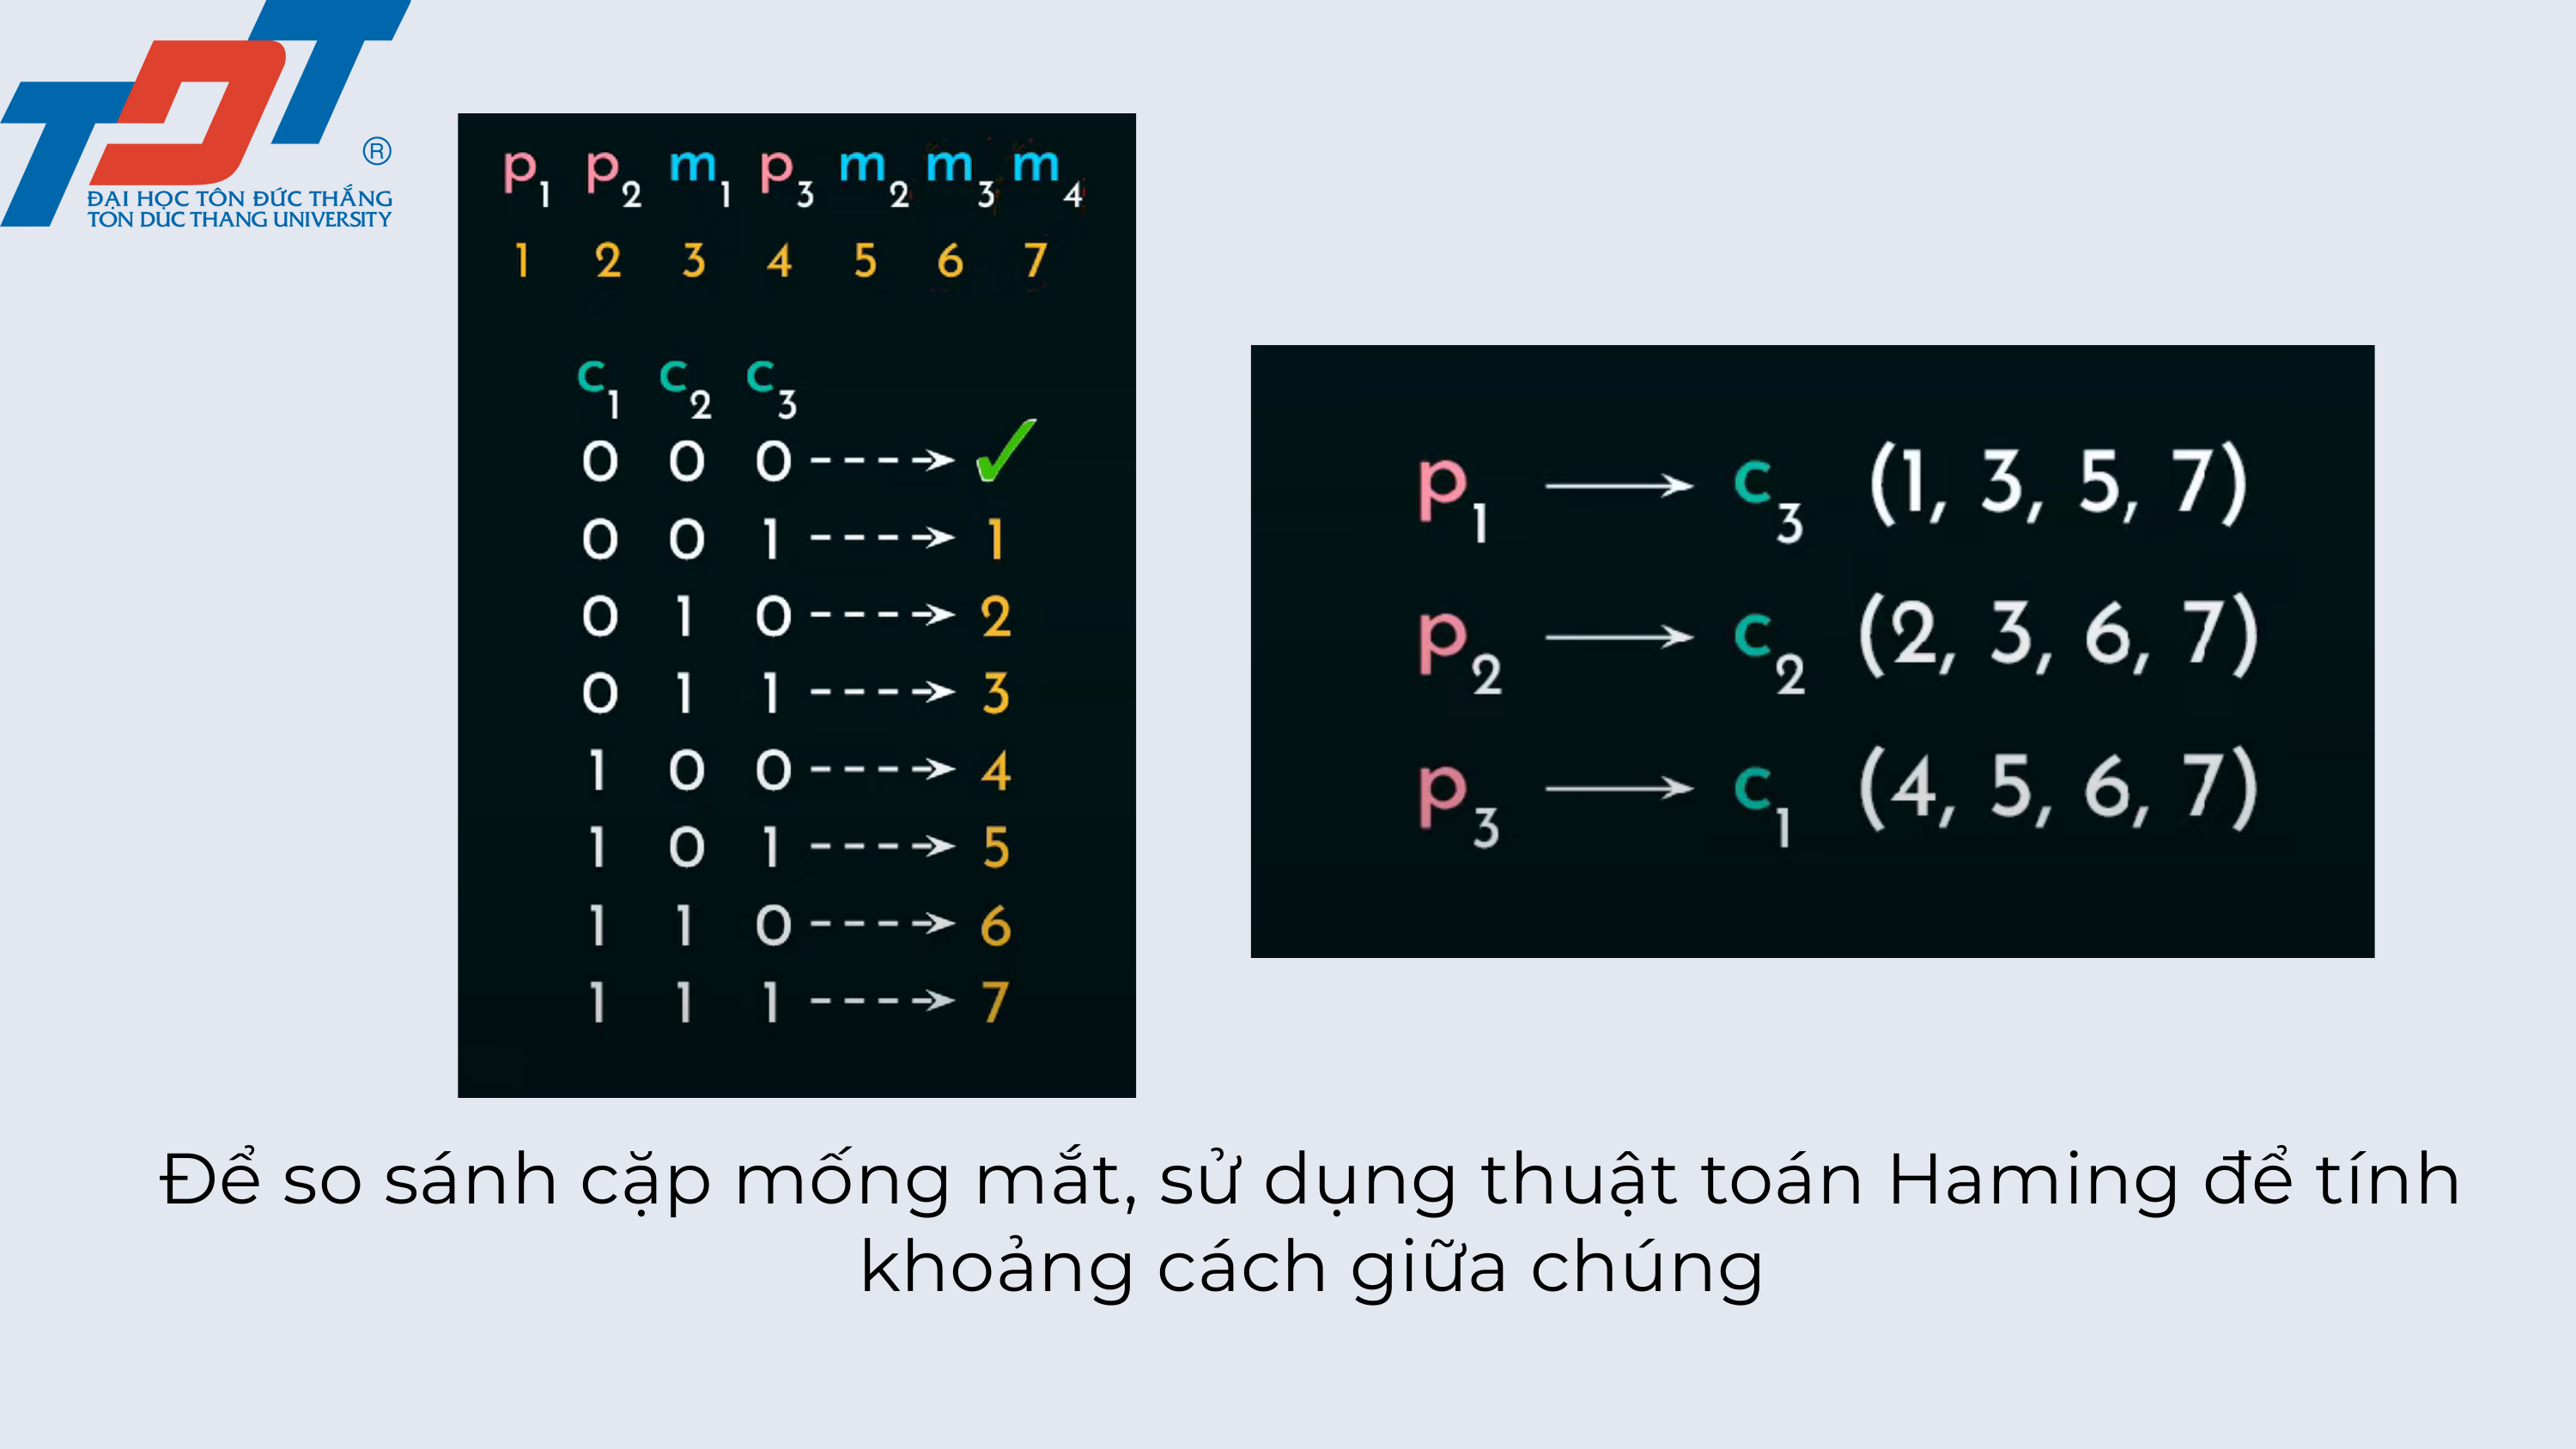

Để so sánh cặp mống mắt, sử dụng thuật toán Haming để tính khoảng cách giữa chúng